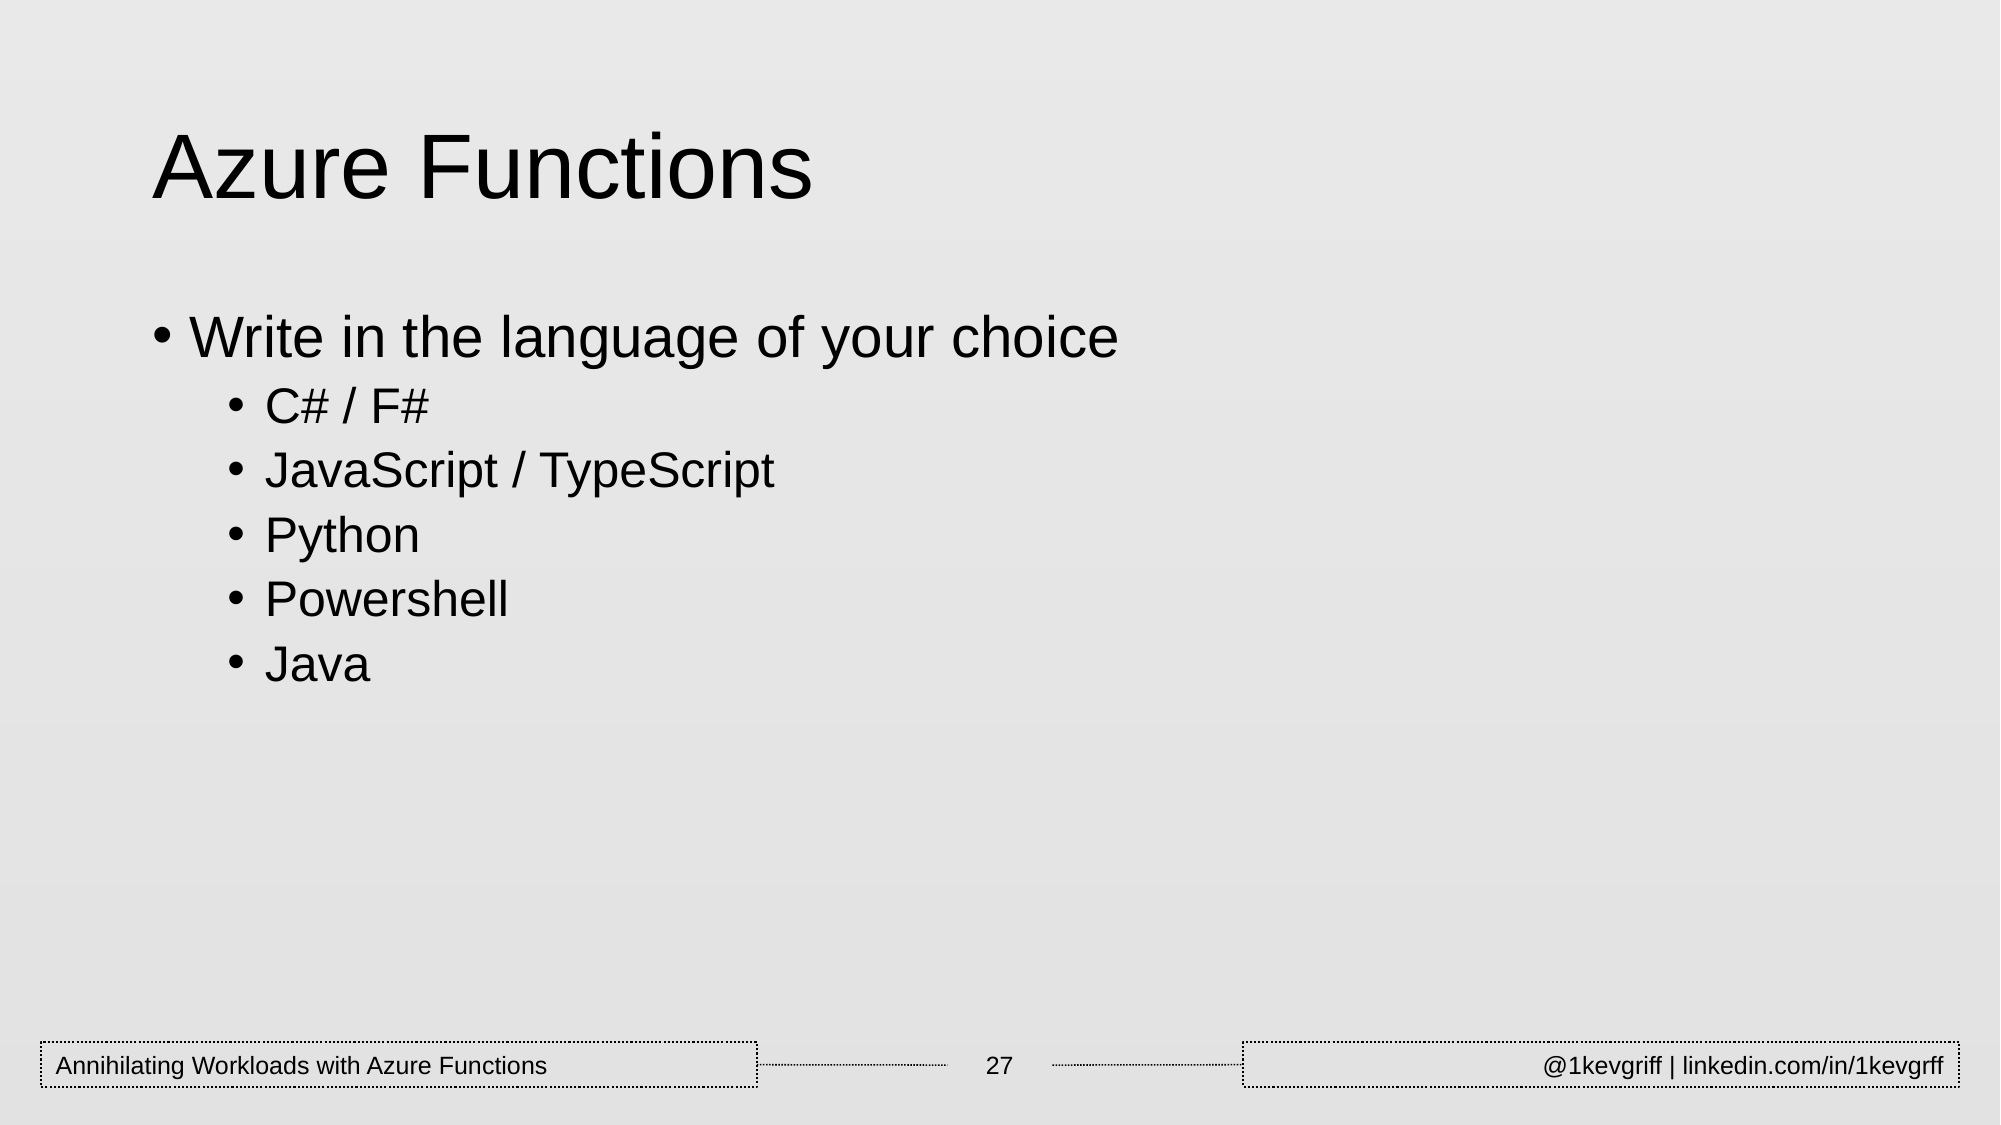

# Azure Functions
Write in the language of your choice
C# / F#
JavaScript / TypeScript
Python
Powershell
Java